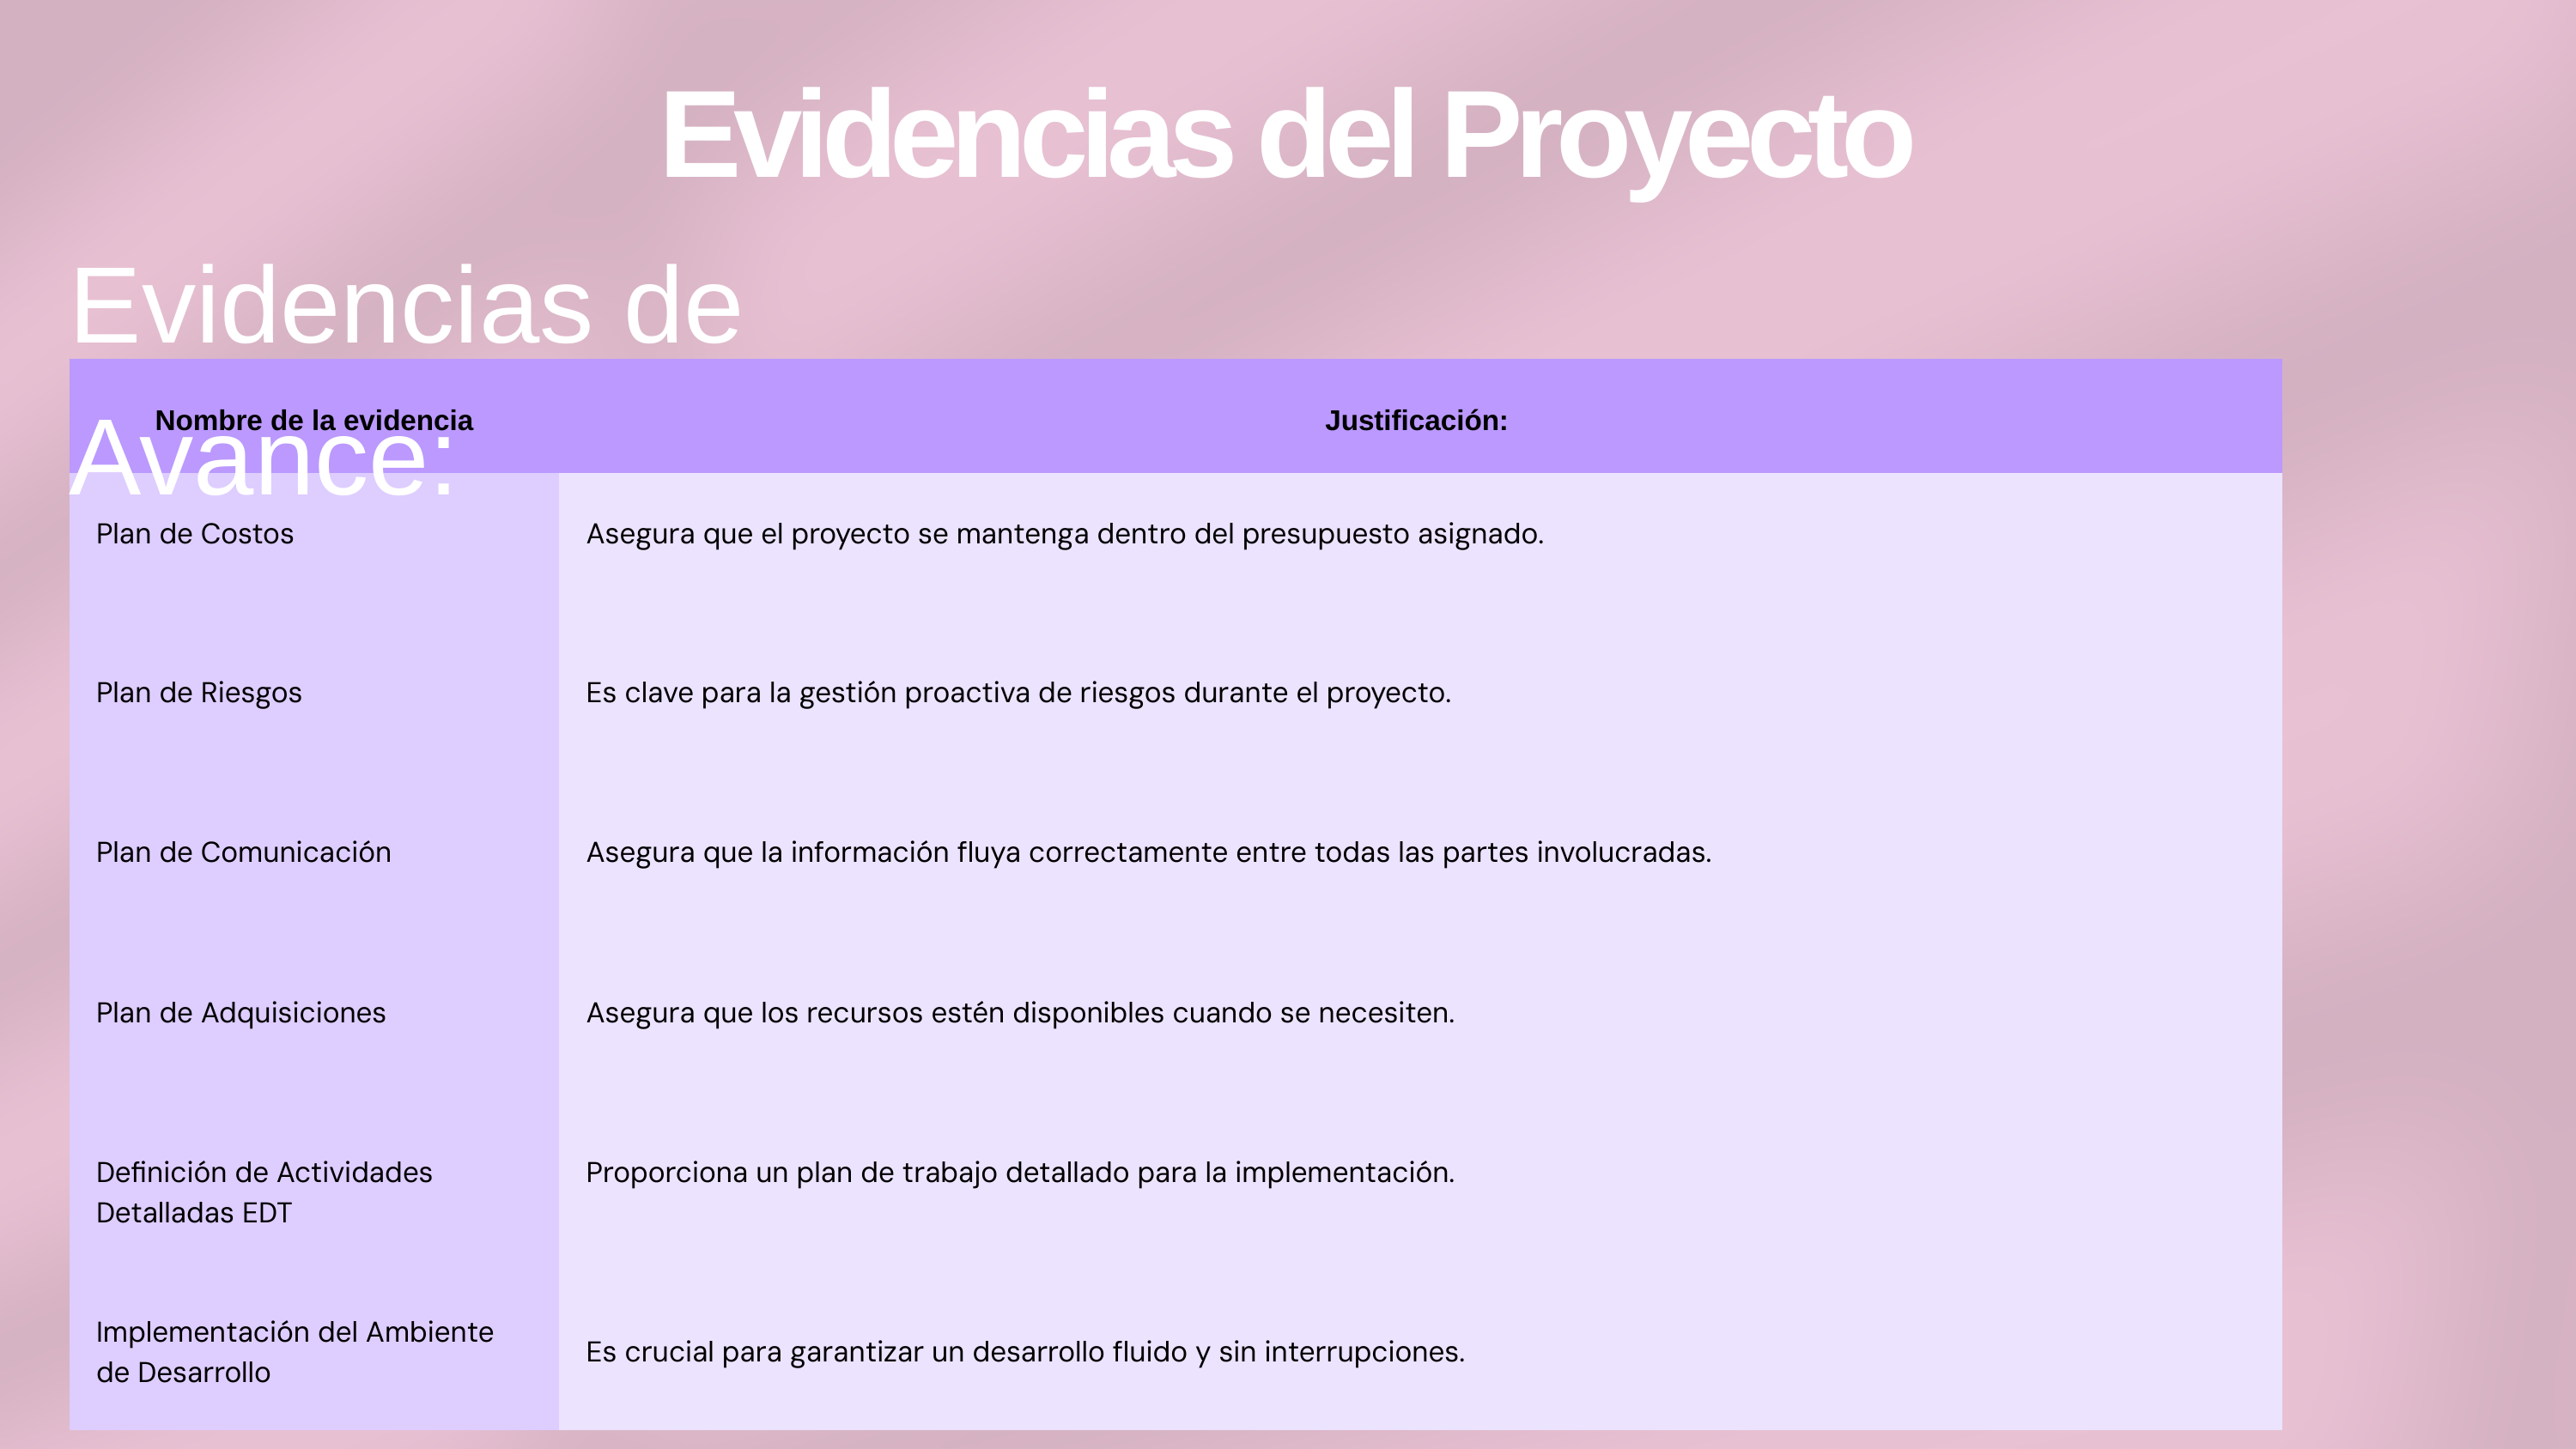

Evidencias del Proyecto
Evidencias de Avance:
| Nombre de la evidencia | Justificación: |
| --- | --- |
| Plan de Costos | Asegura que el proyecto se mantenga dentro del presupuesto asignado. |
| Plan de Riesgos | Es clave para la gestión proactiva de riesgos durante el proyecto. |
| Plan de Comunicación | Asegura que la información fluya correctamente entre todas las partes involucradas. |
| Plan de Adquisiciones | Asegura que los recursos estén disponibles cuando se necesiten. |
| Definición de Actividades Detalladas EDT | Proporciona un plan de trabajo detallado para la implementación. |
| Implementación del Ambiente de Desarrollo | Es crucial para garantizar un desarrollo fluido y sin interrupciones. |